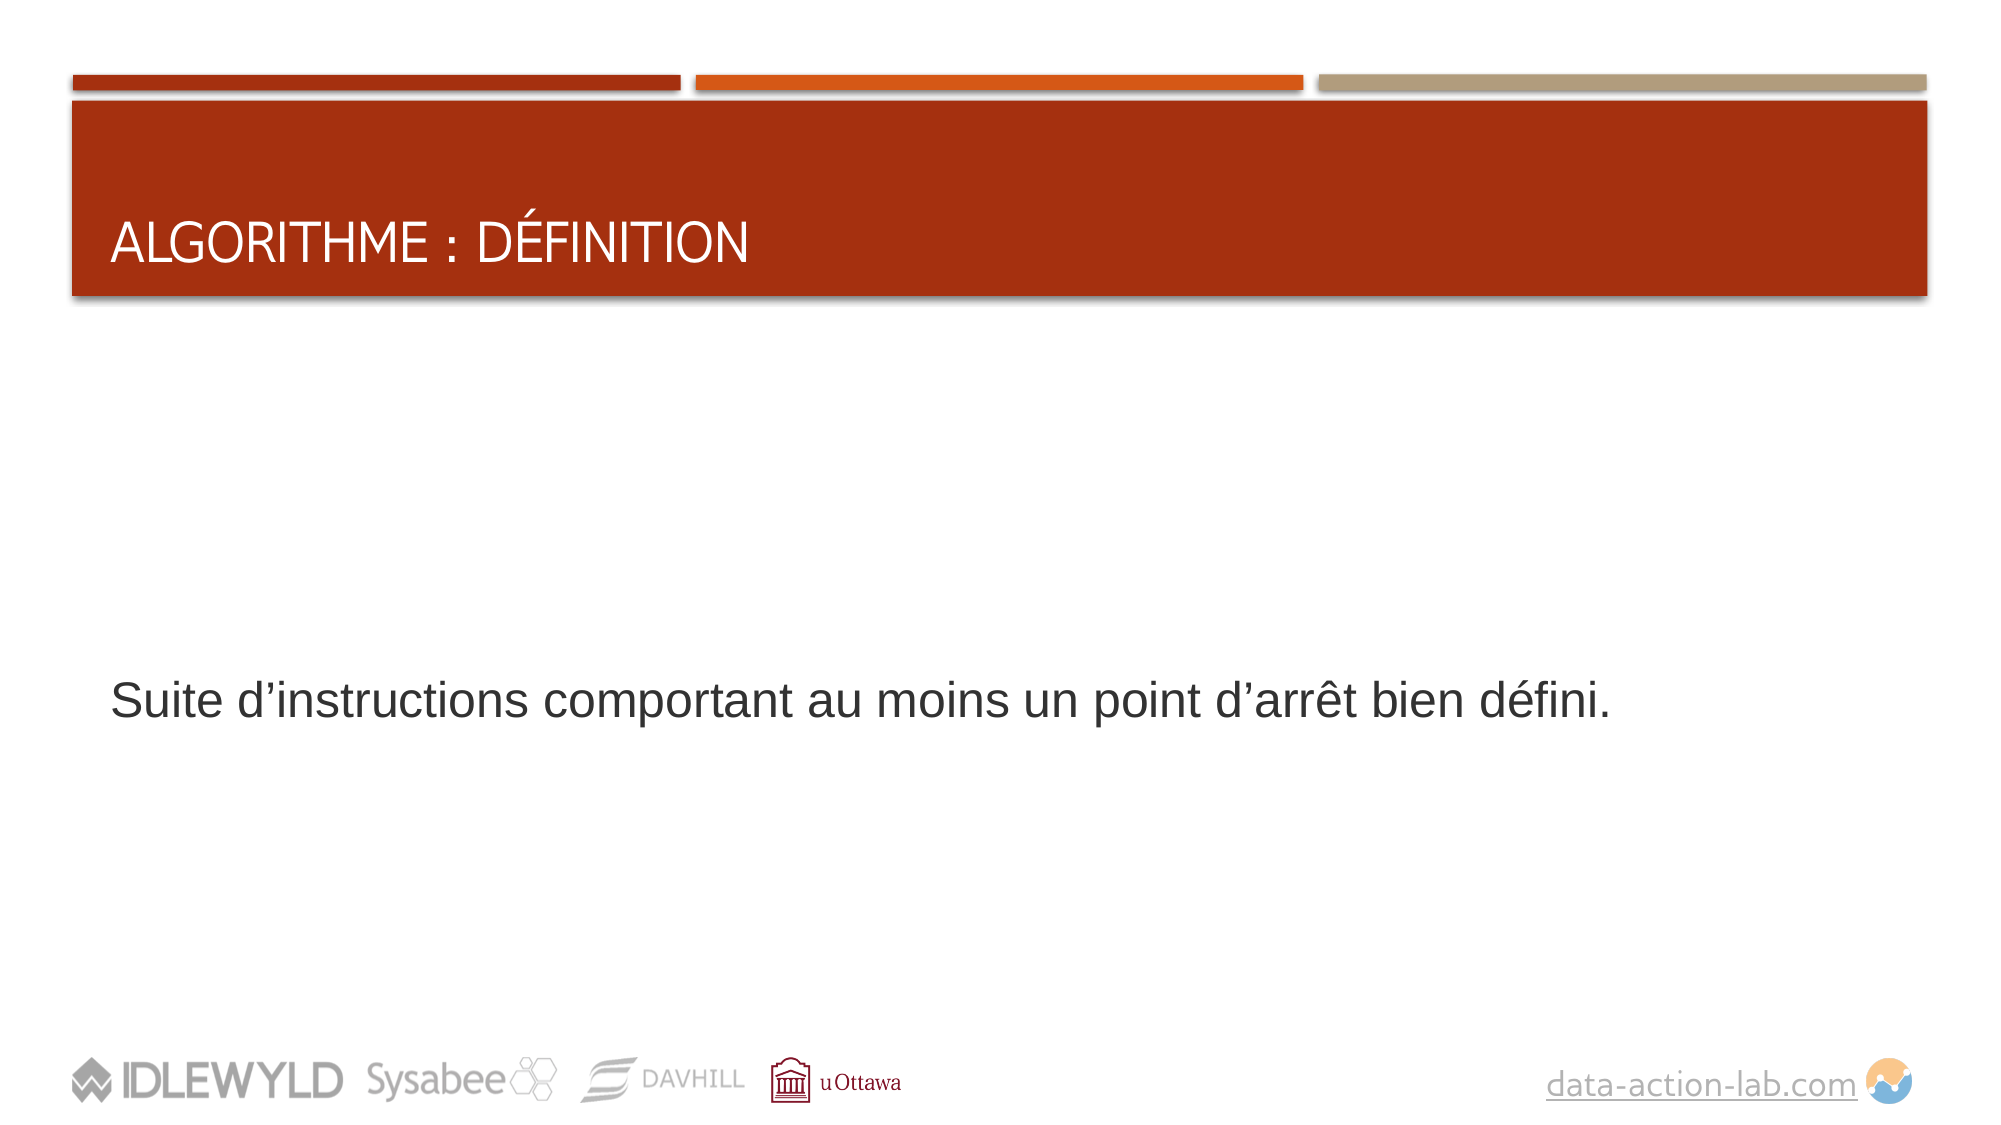

# Algorithme : Définition
Suite d’instructions comportant au moins un point d’arrêt bien défini.